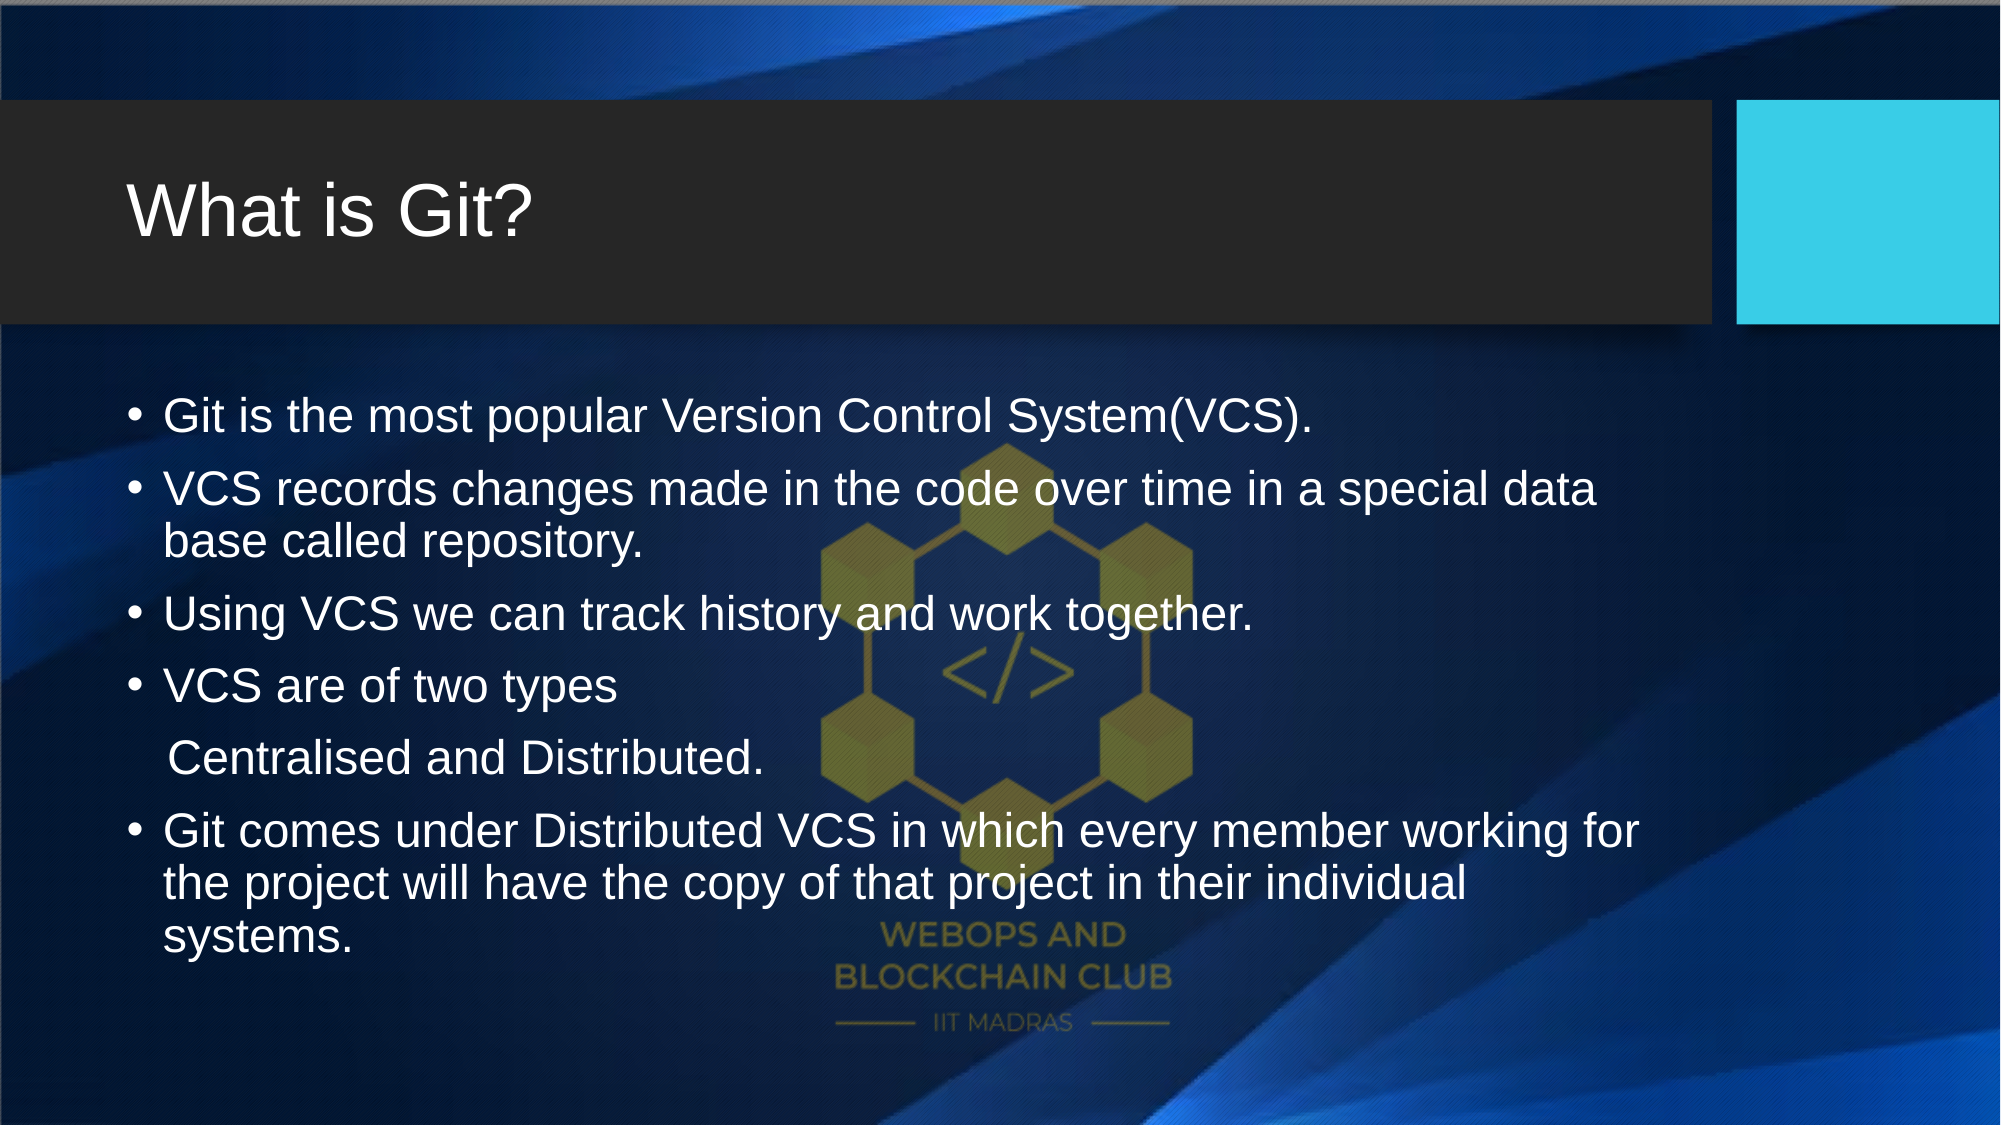

# What is Git?
Git is the most popular Version Control System(VCS).
VCS records changes made in the code over time in a special data base called repository.
Using VCS we can track history and work together.
VCS are of two types
   Centralised and Distributed.
Git comes under Distributed VCS in which every member working for the project will have the copy of that project in their individual systems.